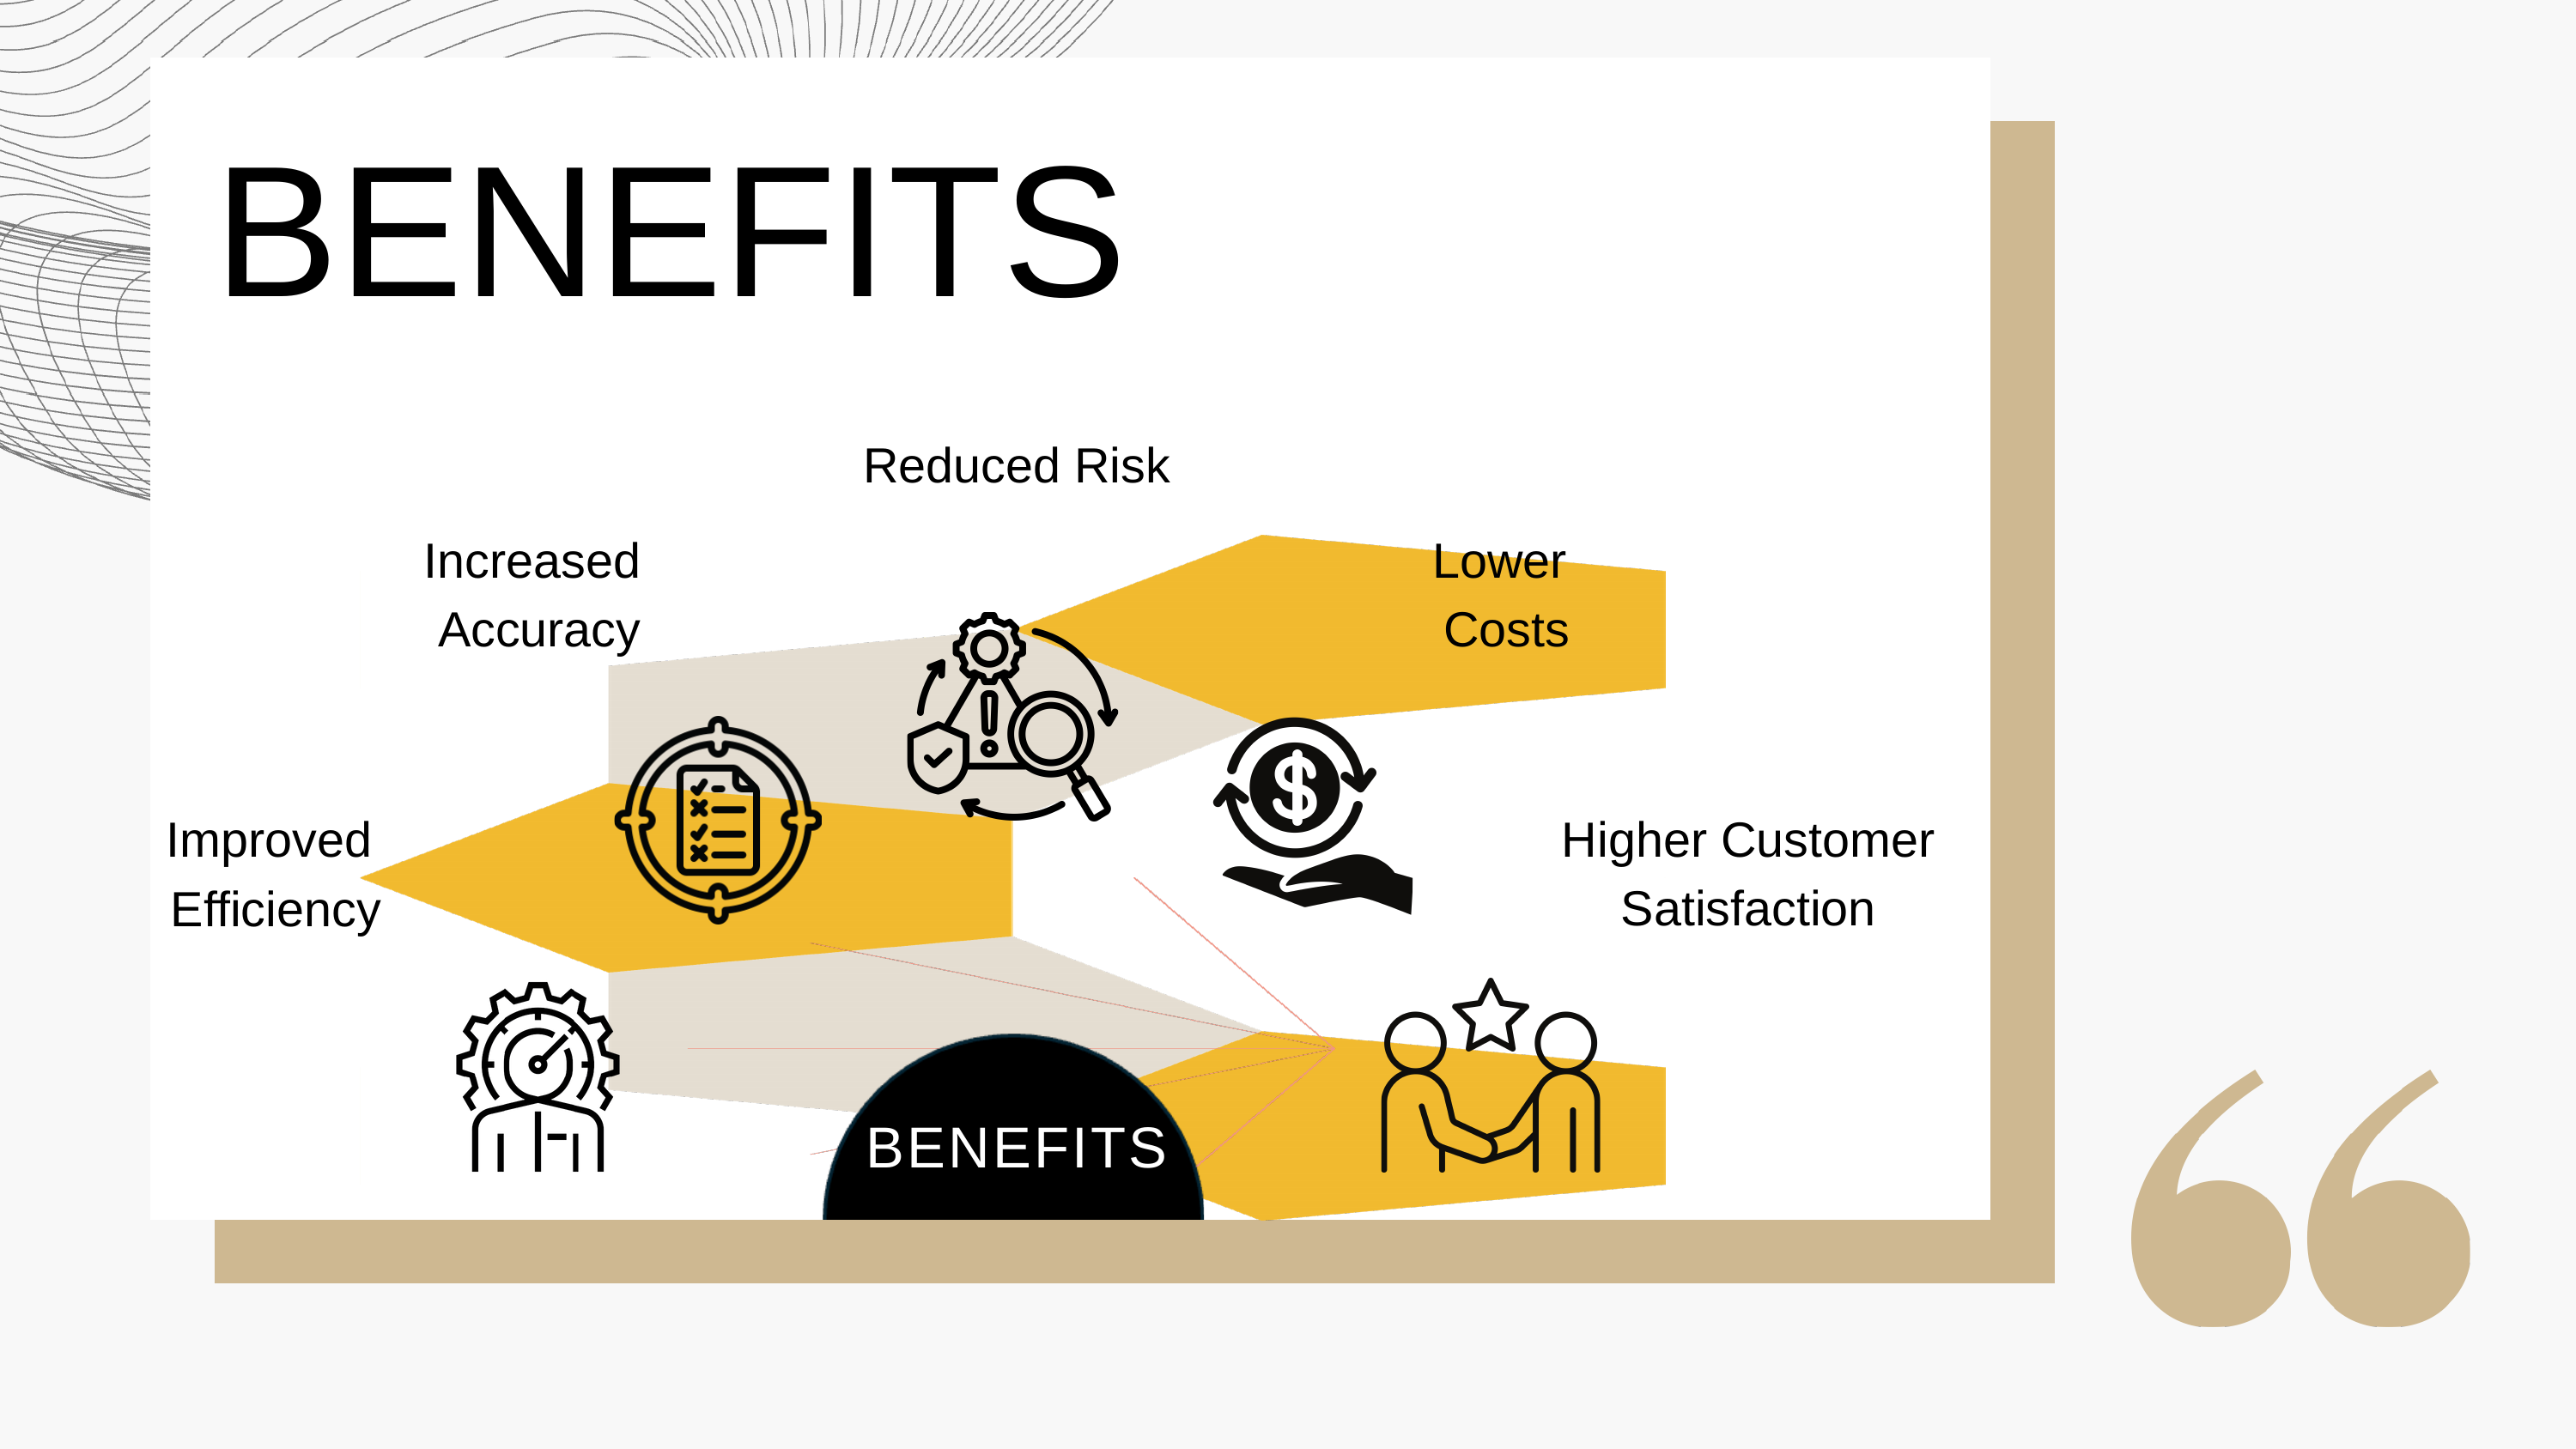

BENEFITS

Reduced Risk
Increased
Accuracy
Lower
Costs

Higher Customer
Satisfaction
Improved
Efficiency

BENEFITS